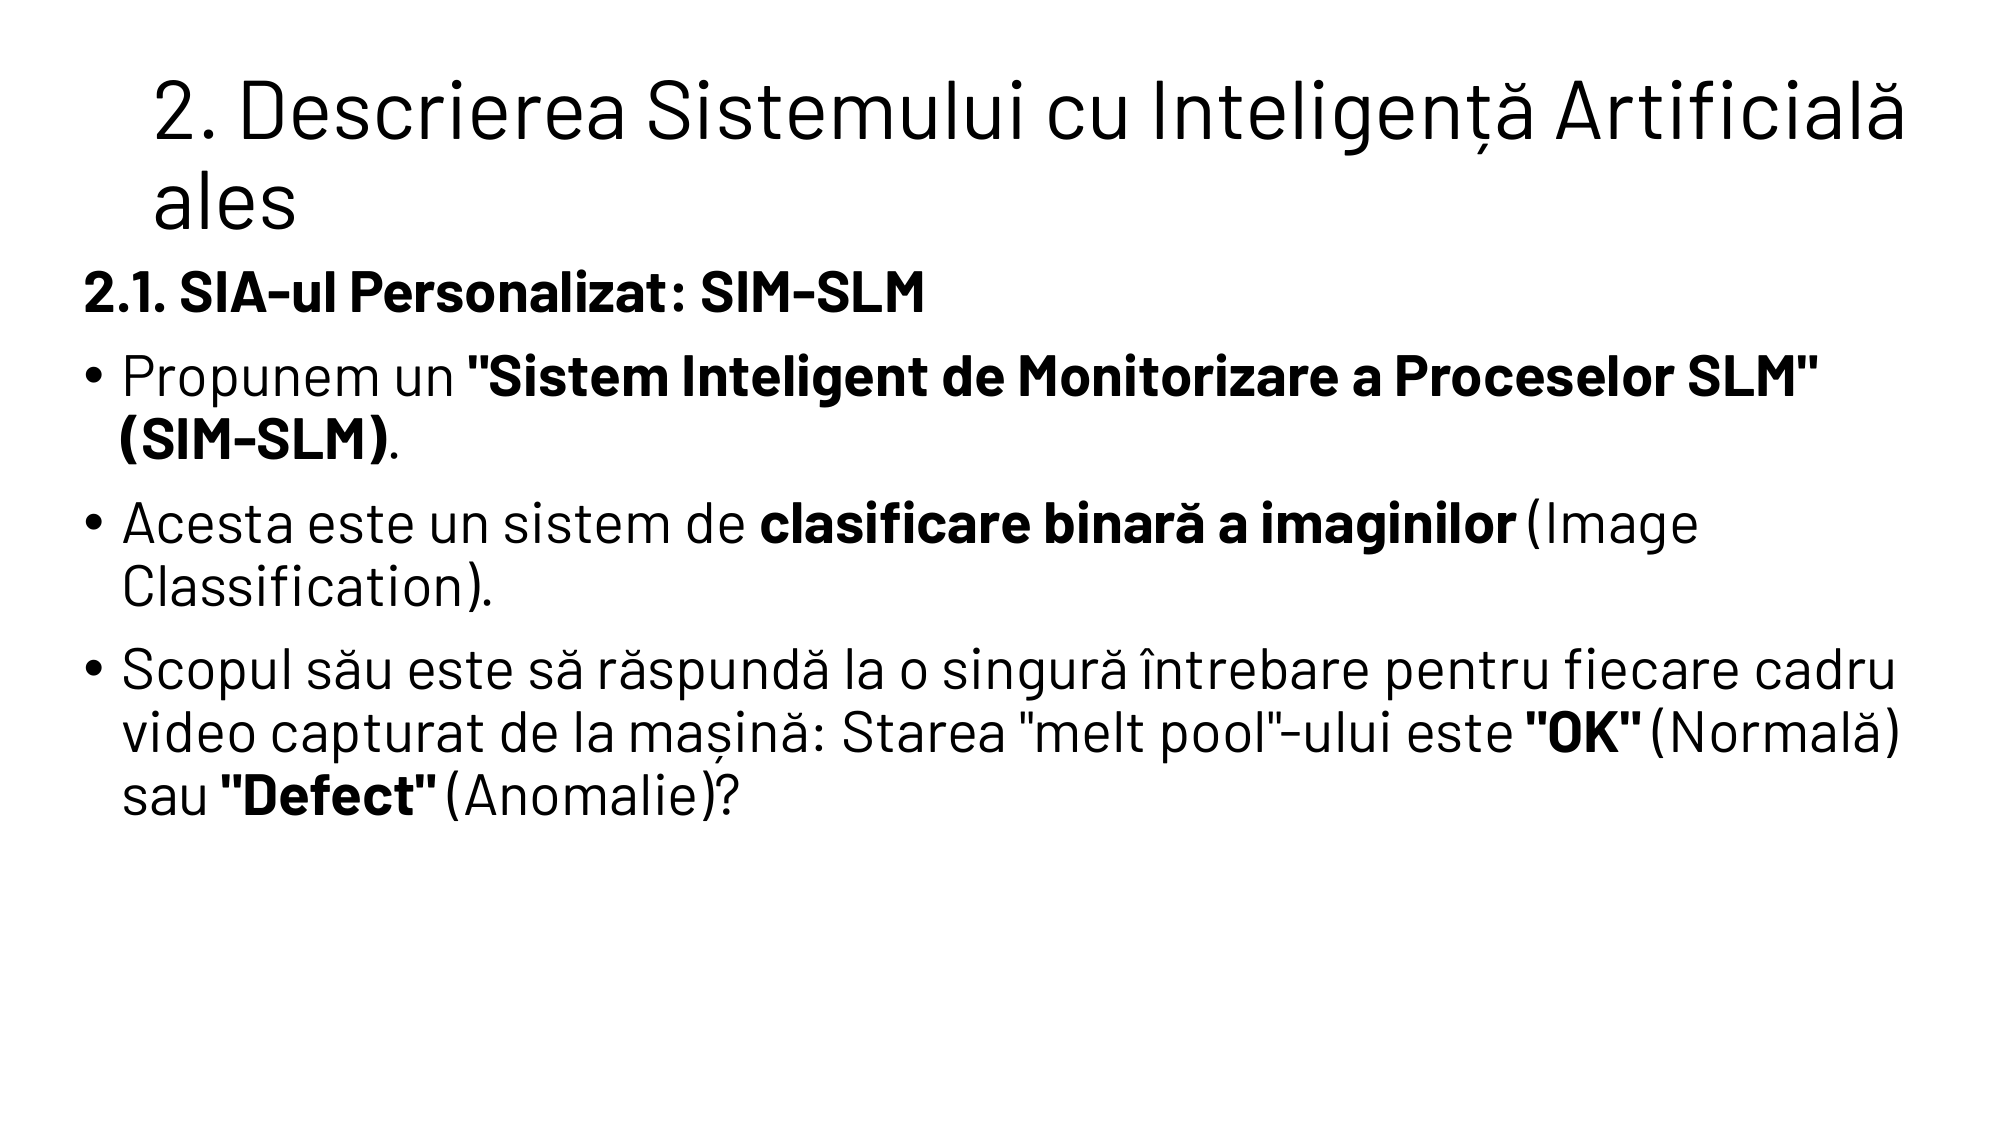

# 2. Descrierea Sistemului cu Inteligență Artificială ales
2.1. SIA-ul Personalizat: SIM-SLM
Propunem un "Sistem Inteligent de Monitorizare a Proceselor SLM" (SIM-SLM).
Acesta este un sistem de clasificare binară a imaginilor (Image Classification).
Scopul său este să răspundă la o singură întrebare pentru fiecare cadru video capturat de la mașină: Starea "melt pool"-ului este "OK" (Normală) sau "Defect" (Anomalie)?